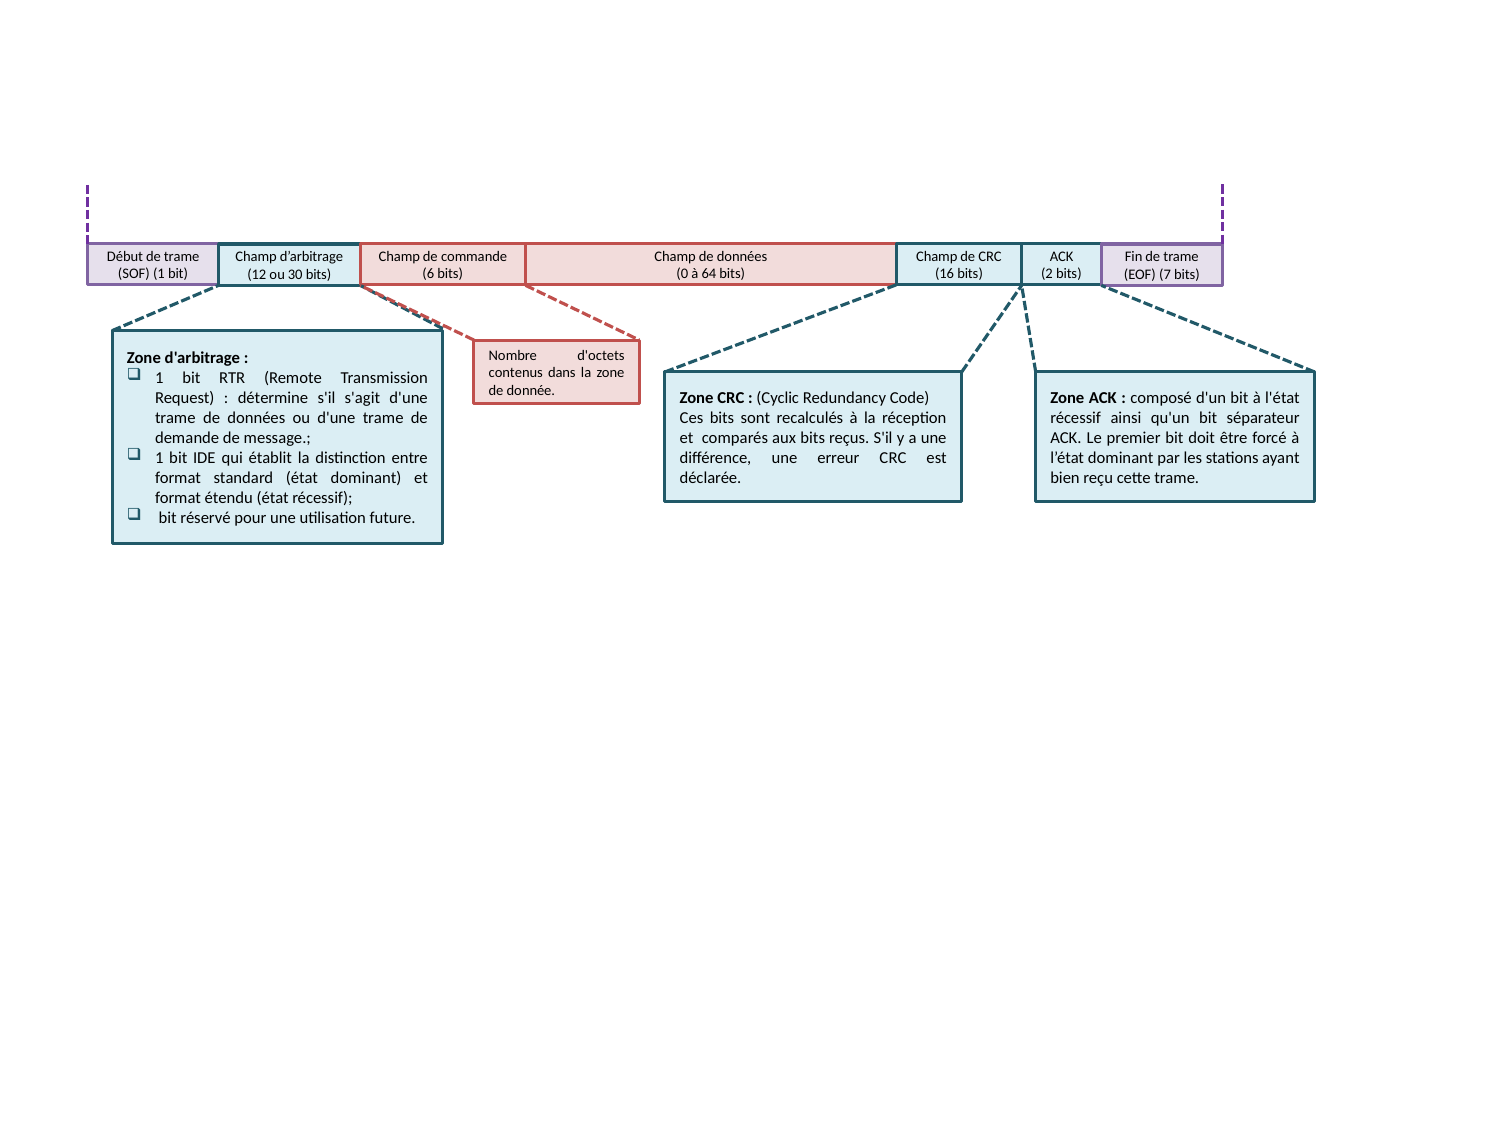

Début de trame
(SOF) (1 bit)
Champ de commande
(6 bits)
Champ de données
(0 à 64 bits)
Champ de CRC
(16 bits)
ACK
(2 bits)
Champ d’arbitrage
(12 ou 30 bits)
Fin de trame
(EOF) (7 bits)
Zone d'arbitrage :
1 bit RTR (Remote Transmission Request) : détermine s'il s'agit d'une trame de données ou d'une trame de demande de message.;
1 bit IDE qui établit la distinction entre format standard (état dominant) et format étendu (état récessif);
 bit réservé pour une utilisation future.
Nombre d'octets contenus dans la zone de donnée.
Zone CRC : (Cyclic Redundancy Code)
Ces bits sont recalculés à la réception et  comparés aux bits reçus. S'il y a une différence, une erreur CRC est déclarée.
Zone ACK : composé d'un bit à l'état récessif ainsi qu'un bit séparateur ACK. Le premier bit doit être forcé à l’état dominant par les stations ayant bien reçu cette trame.